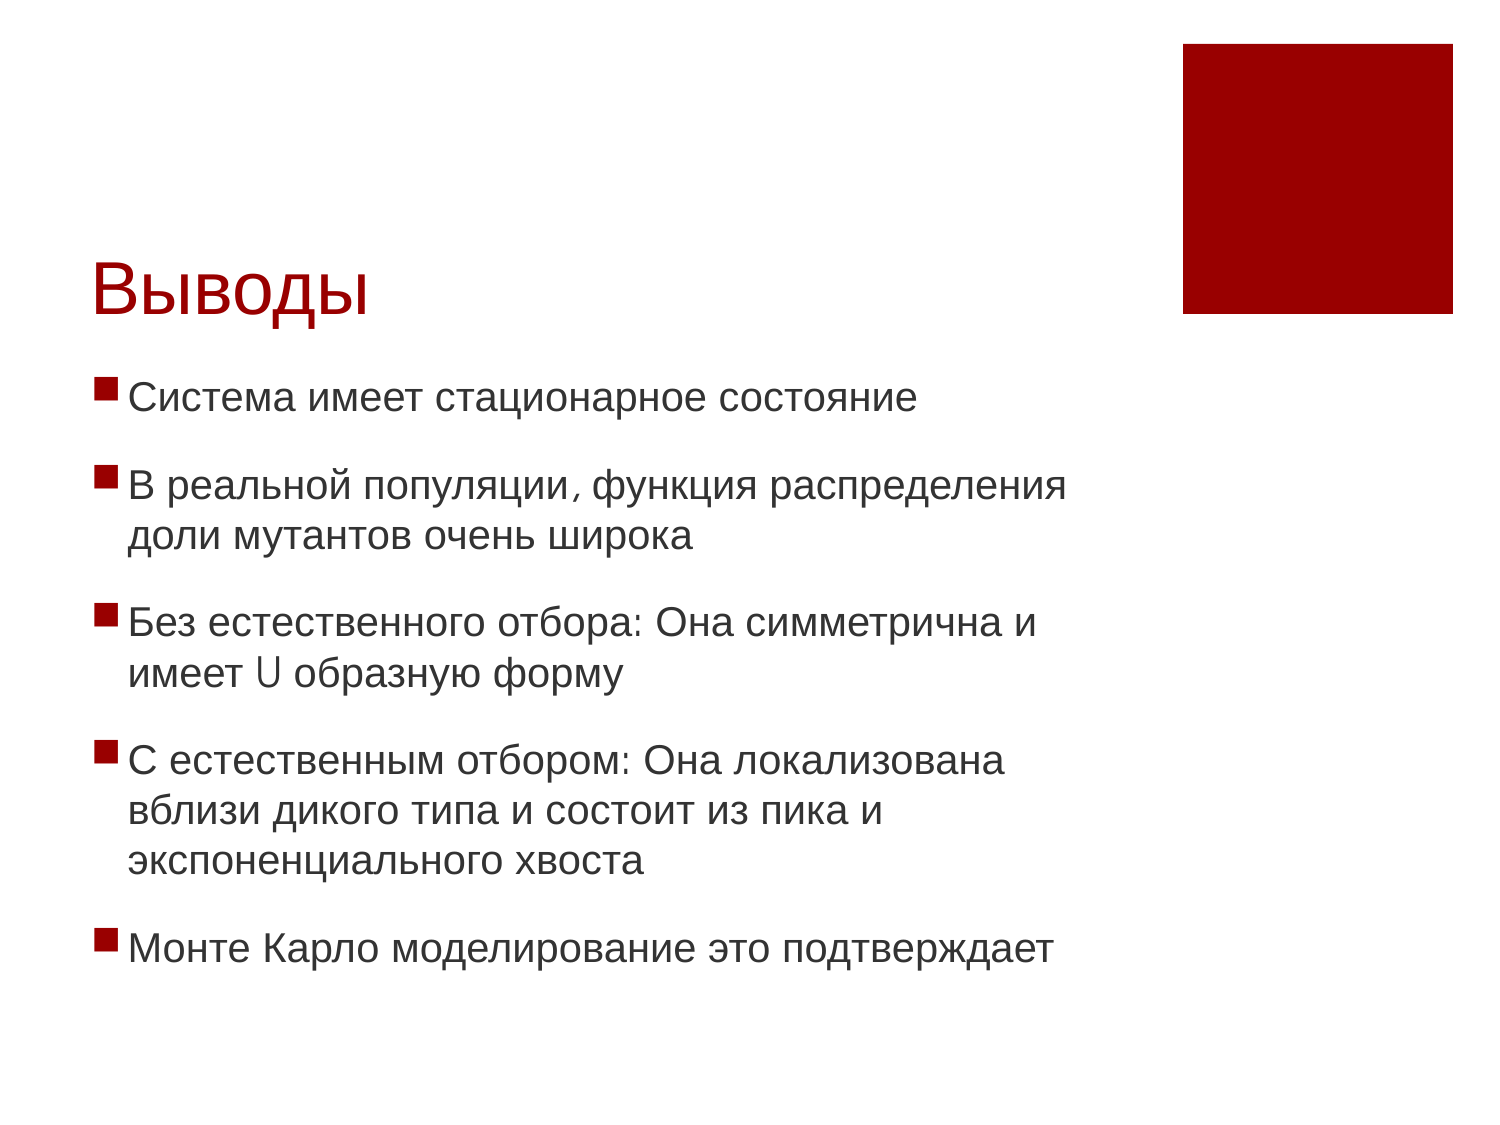

# Выводы
Система имеет стационарное состояние
В реальной популяции, функция распределения доли мутантов очень широка
Без естественного отбора: Она симметрична и имеет U образную форму
С естественным отбором: Она локализована вблизи дикого типа и состоит из пика и экспоненциального хвоста
Монте Карло моделирование это подтверждает